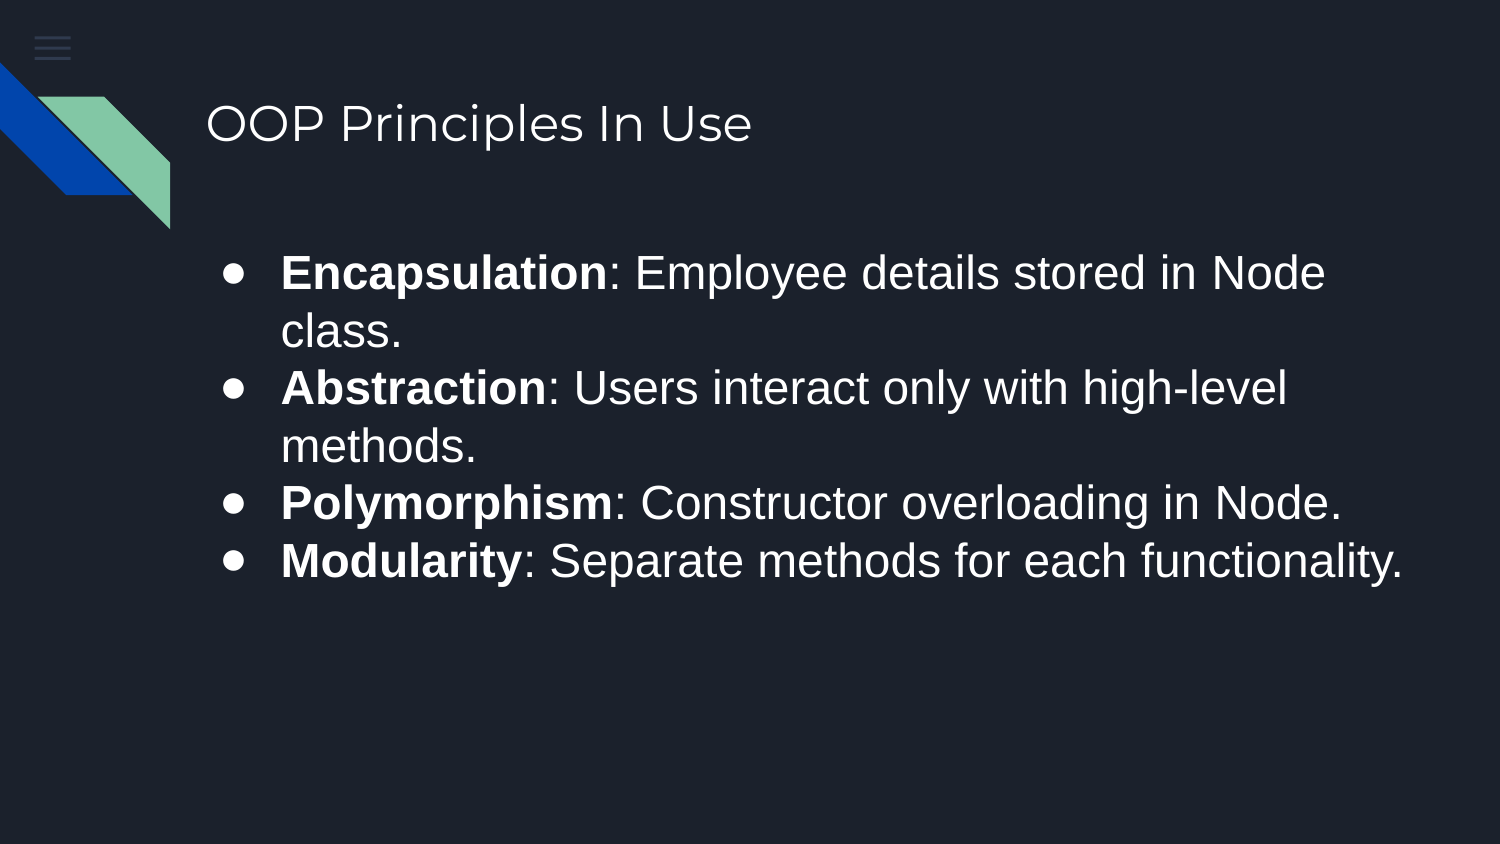

# OOP Principles In Use
Encapsulation: Employee details stored in Node class.
Abstraction: Users interact only with high-level methods.
Polymorphism: Constructor overloading in Node.
Modularity: Separate methods for each functionality.